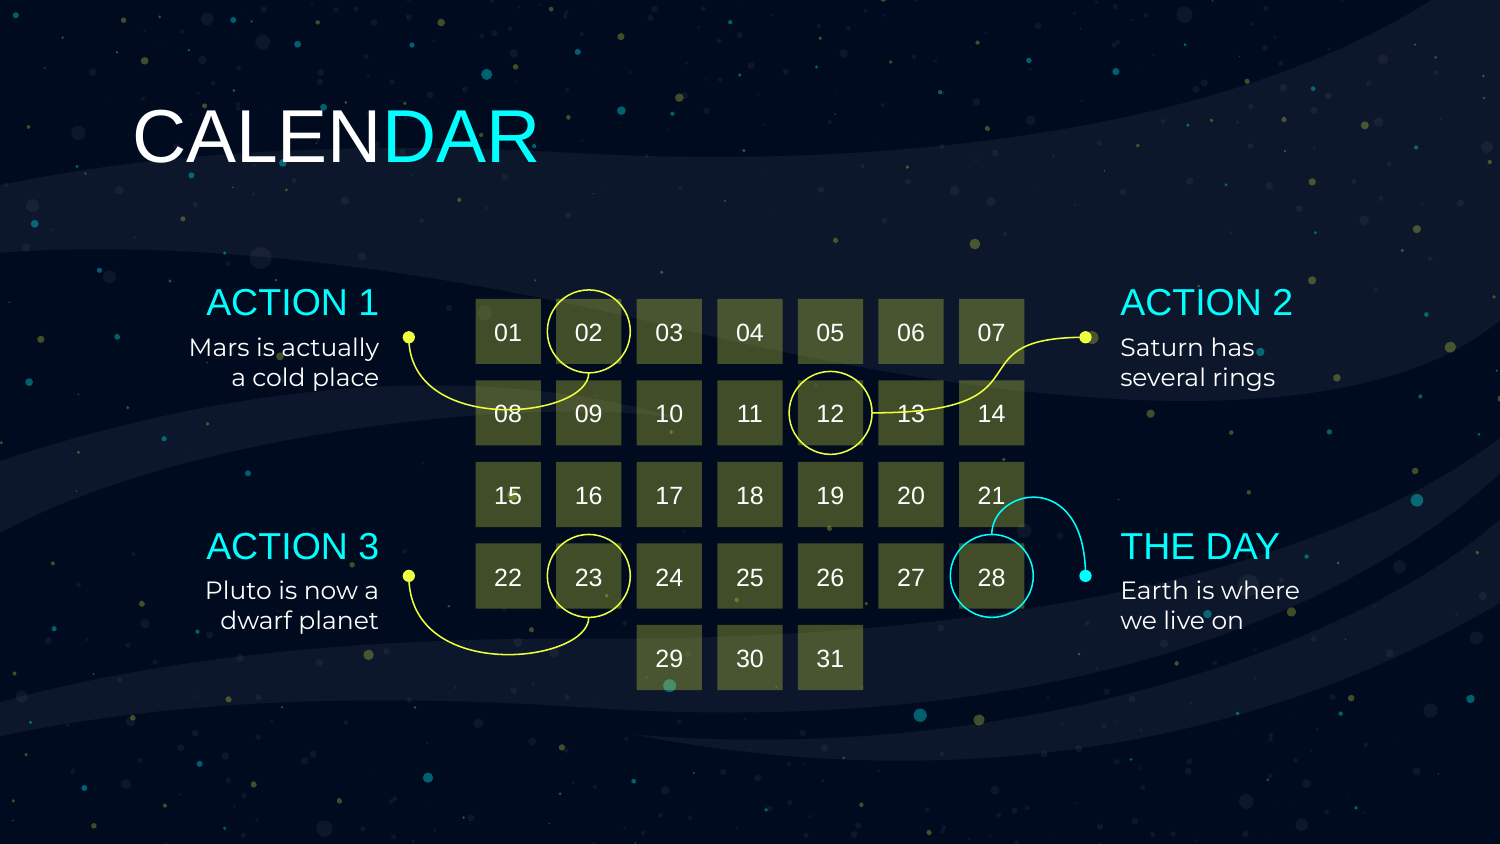

# CALENDAR
ACTION 1
ACTION 2

01
02
03
04
05
06
07
Mars is actually a cold place
Saturn has several rings

13
14
08
09
10
11
12
19
20
21
15
16
17
18
ACTION 3
THE DAY

22
23
24
25
26
27
28
Pluto is now a dwarf planet
Earth is where we live on
29
30
31